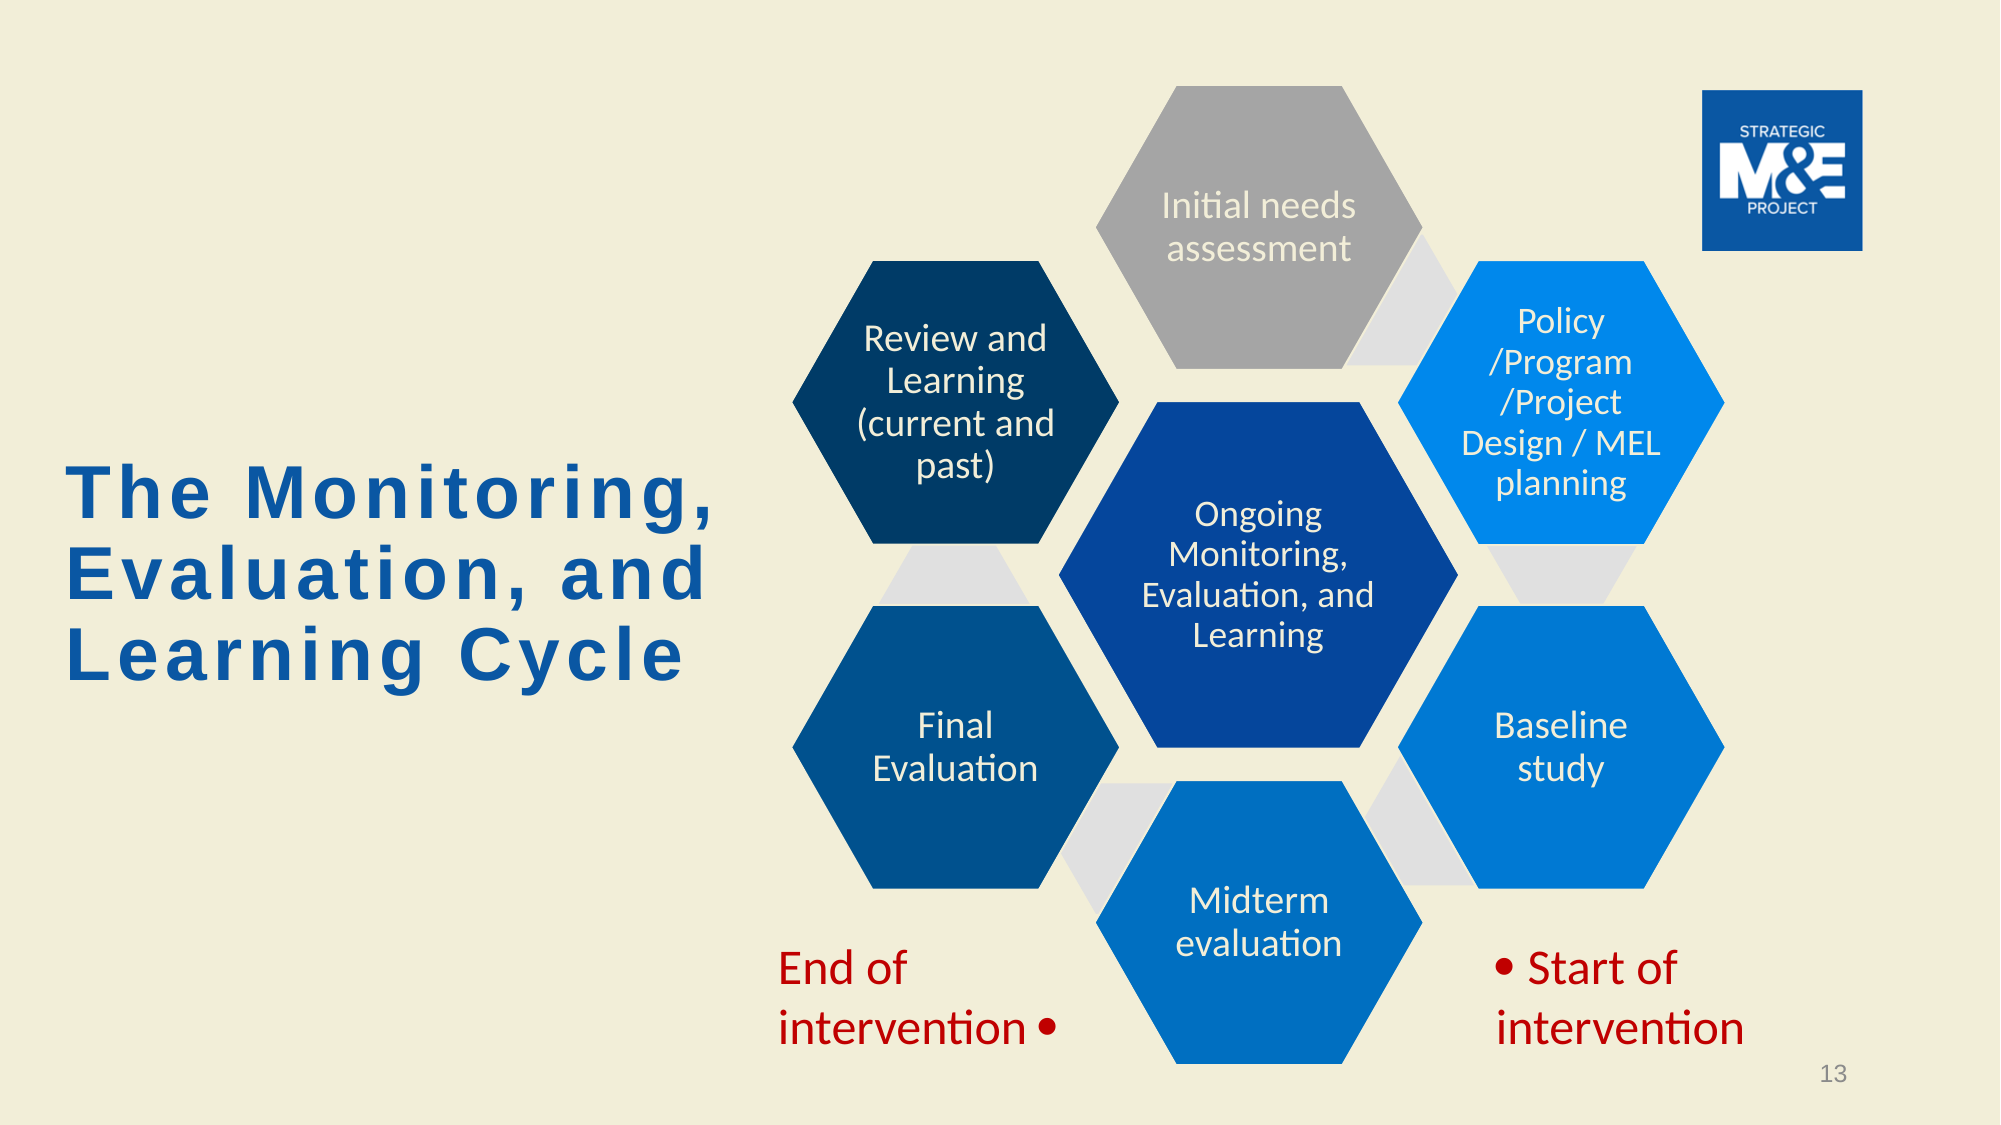

Ongoing Monitoring, Evaluation, and Learning
Initial needs assessment
Policy /Program /Project Design / MEL planning
Baseline study
Midterm evaluation
Final Evaluation
Review and Learning (current and past)
# The Monitoring, Evaluation, and Learning Cycle
End of intervention •
• Start of intervention
13